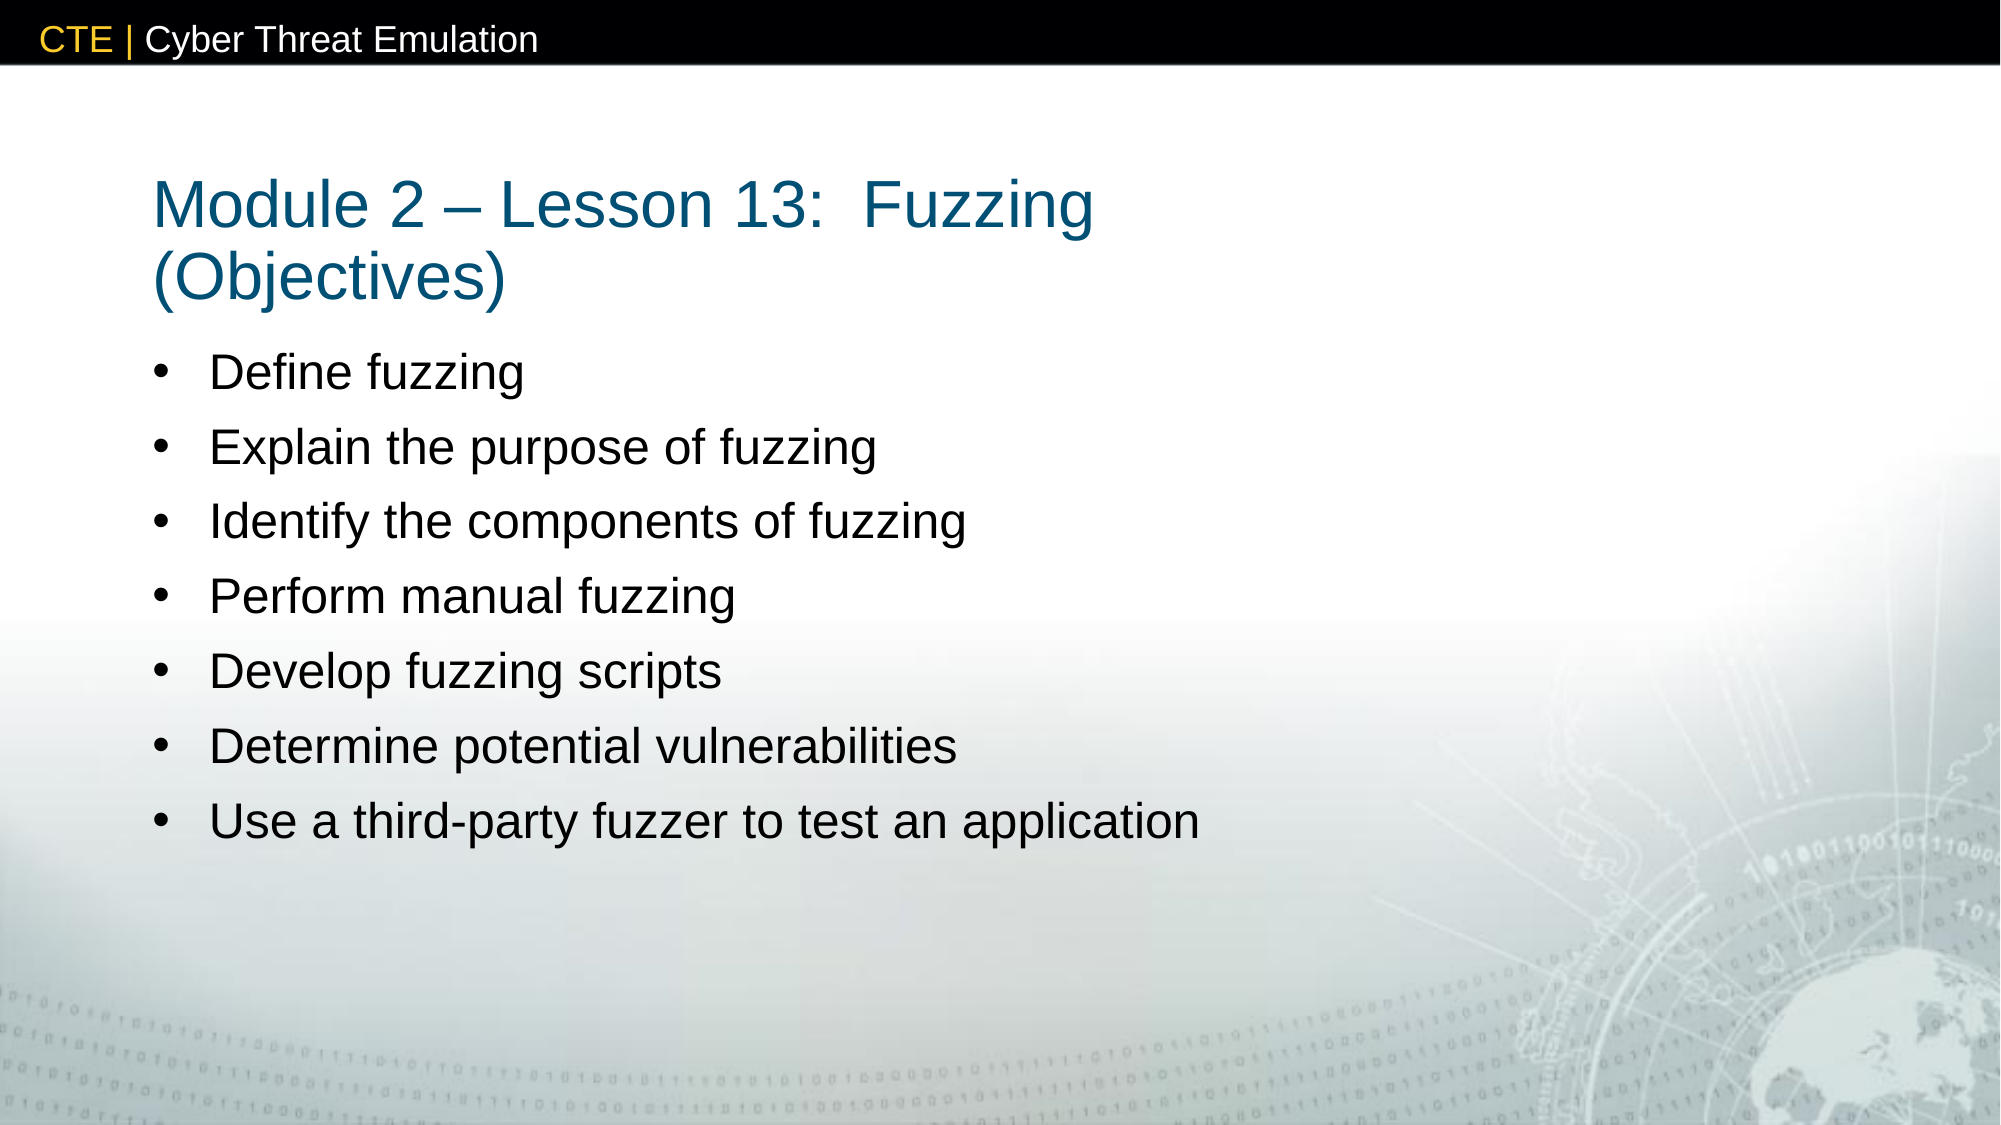

# Module 2 – Lesson 13:  Fuzzing (Objectives)
Define fuzzing
Explain the purpose of fuzzing
Identify the components of fuzzing
Perform manual fuzzing
Develop fuzzing scripts
Determine potential vulnerabilities
Use a third-party fuzzer to test an application